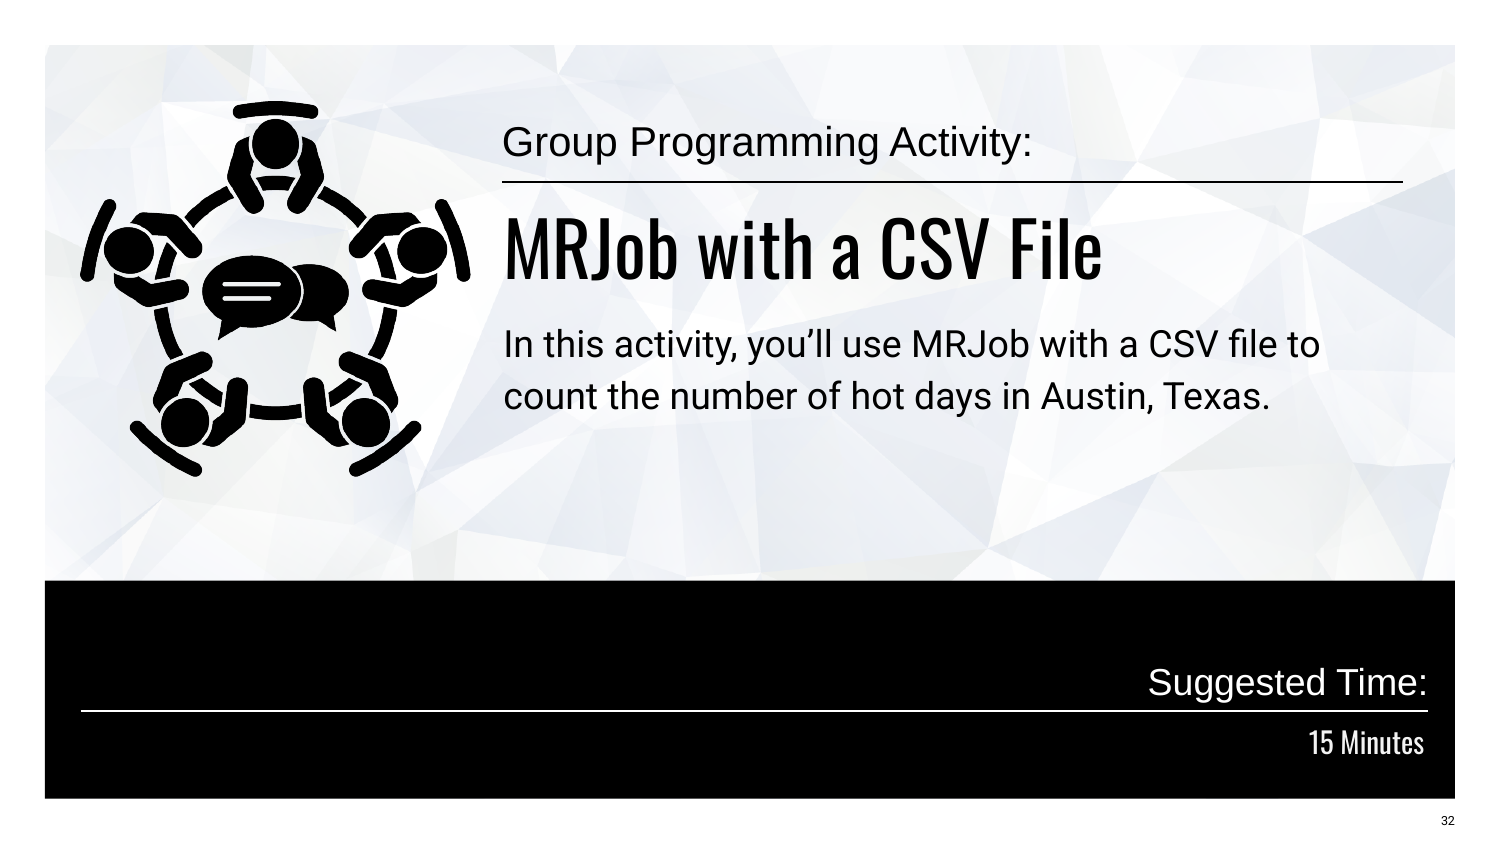

MRJob with a CSV File
In this activity, you’ll use MRJob with a CSV file to count the number of hot days in Austin, Texas.

# 15 Minutes

32